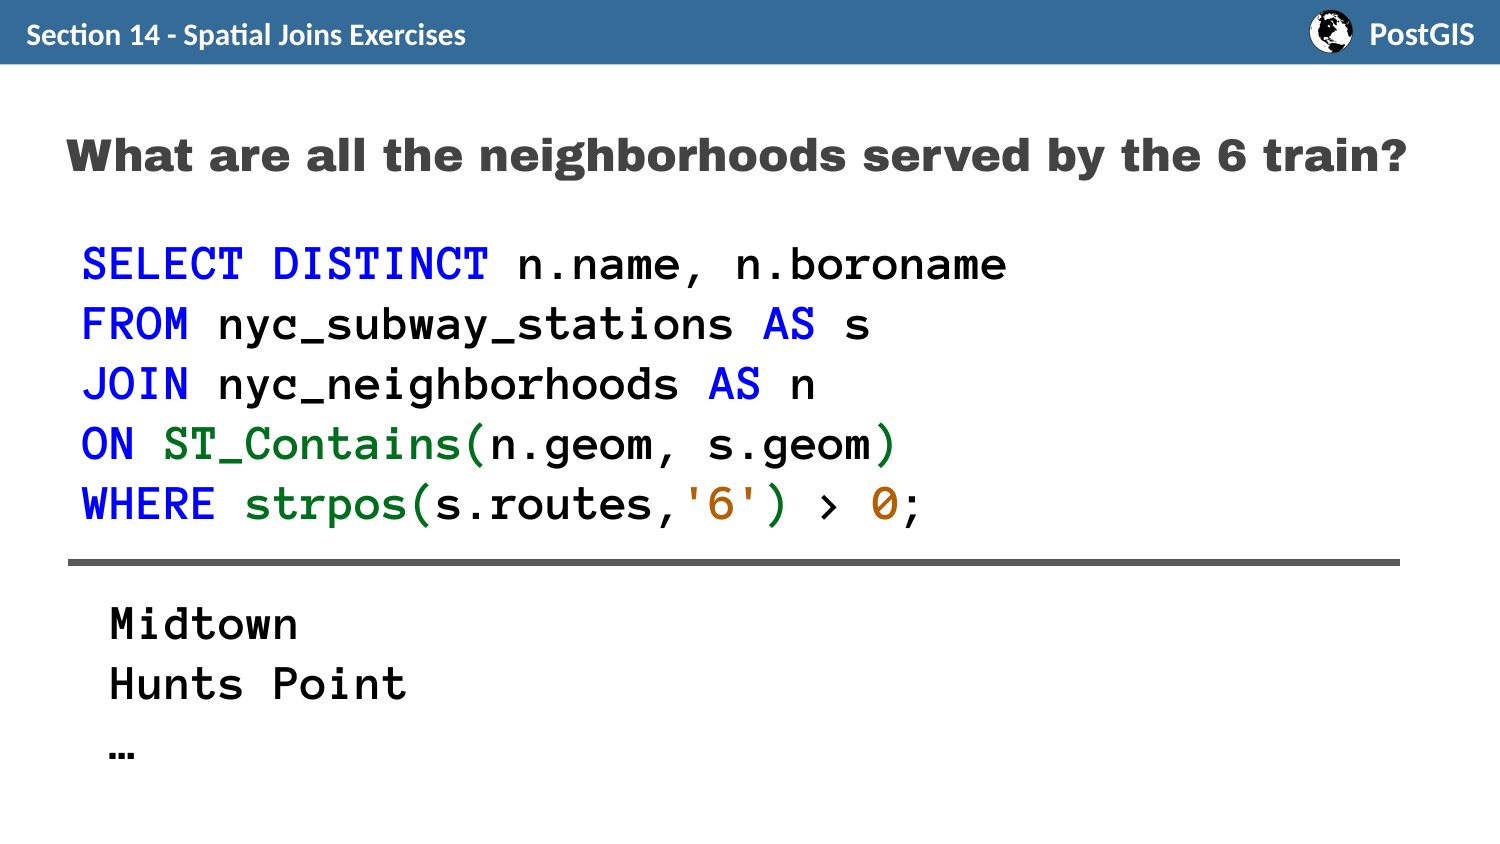

Section 14 - Spatial Joins Exercises
# What are all the neighborhoods served by the 6 train?
SELECT DISTINCT n.name, n.boroname
FROM nyc_subway_stations AS s
JOIN nyc_neighborhoods AS n
ON ST_Contains(n.geom, s.geom)
WHERE strpos(s.routes,'6') > 0;
 Midtown
 Hunts Point
 …